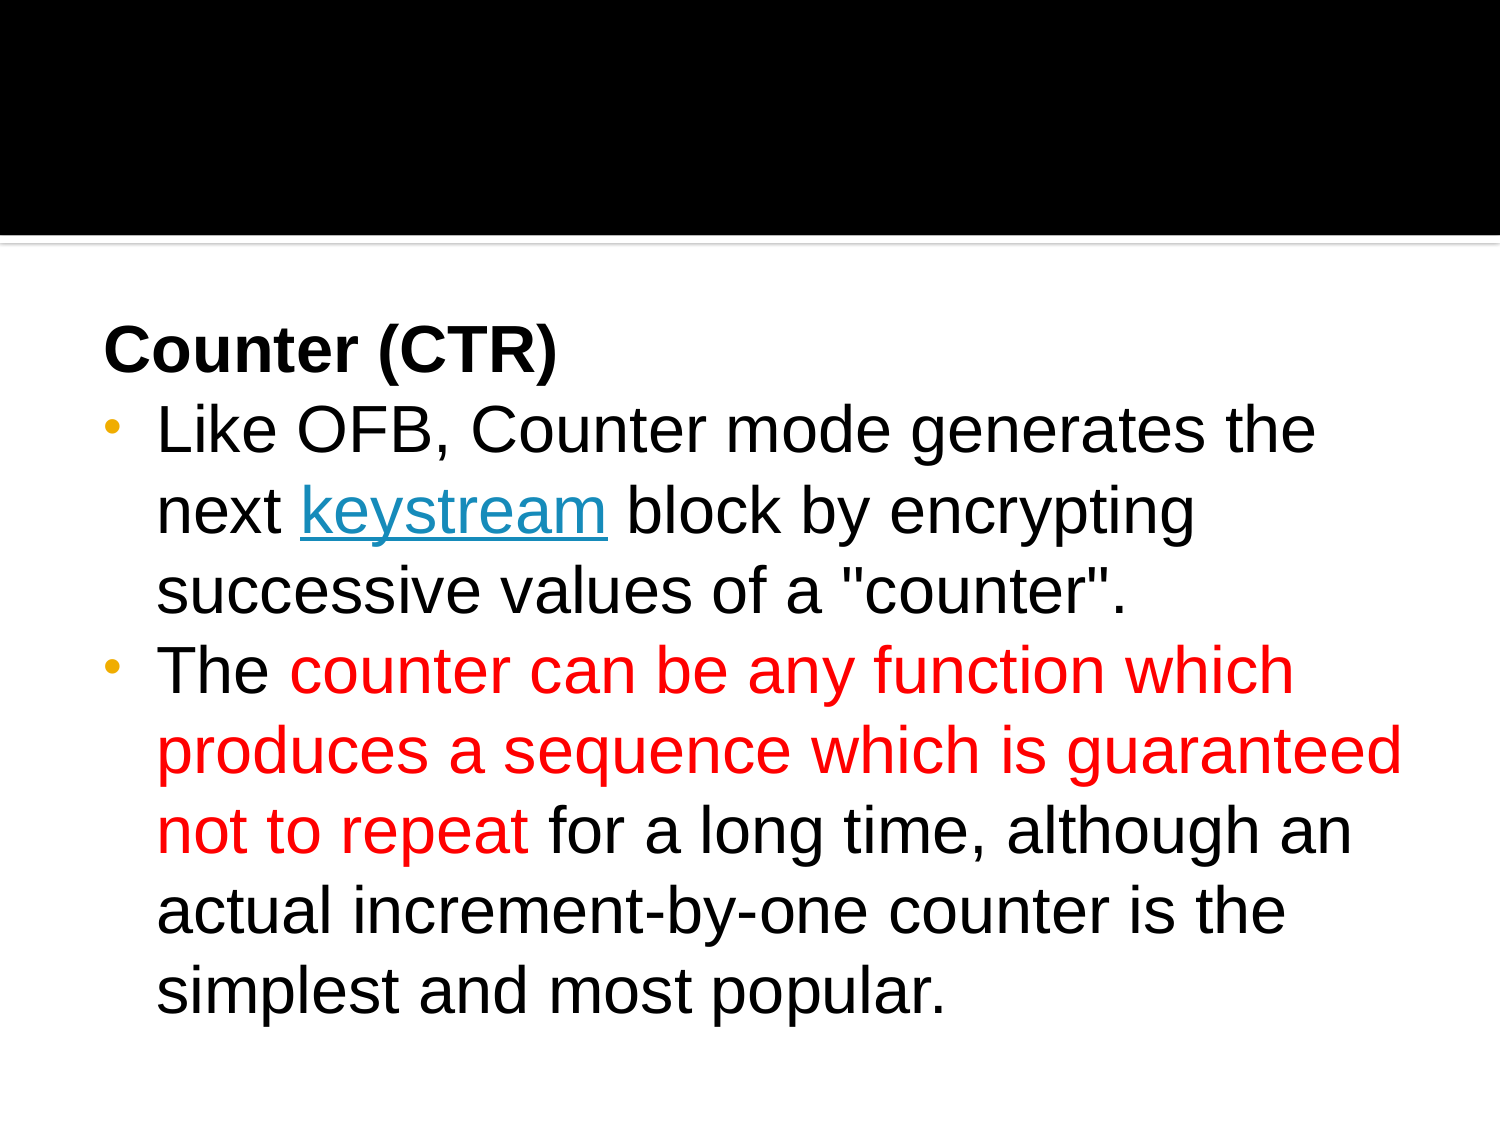

#
Counter (CTR)
Like OFB, Counter mode generates the next keystream block by encrypting successive values of a "counter".
The counter can be any function which produces a sequence which is guaranteed not to repeat for a long time, although an actual increment-by-one counter is the simplest and most popular.